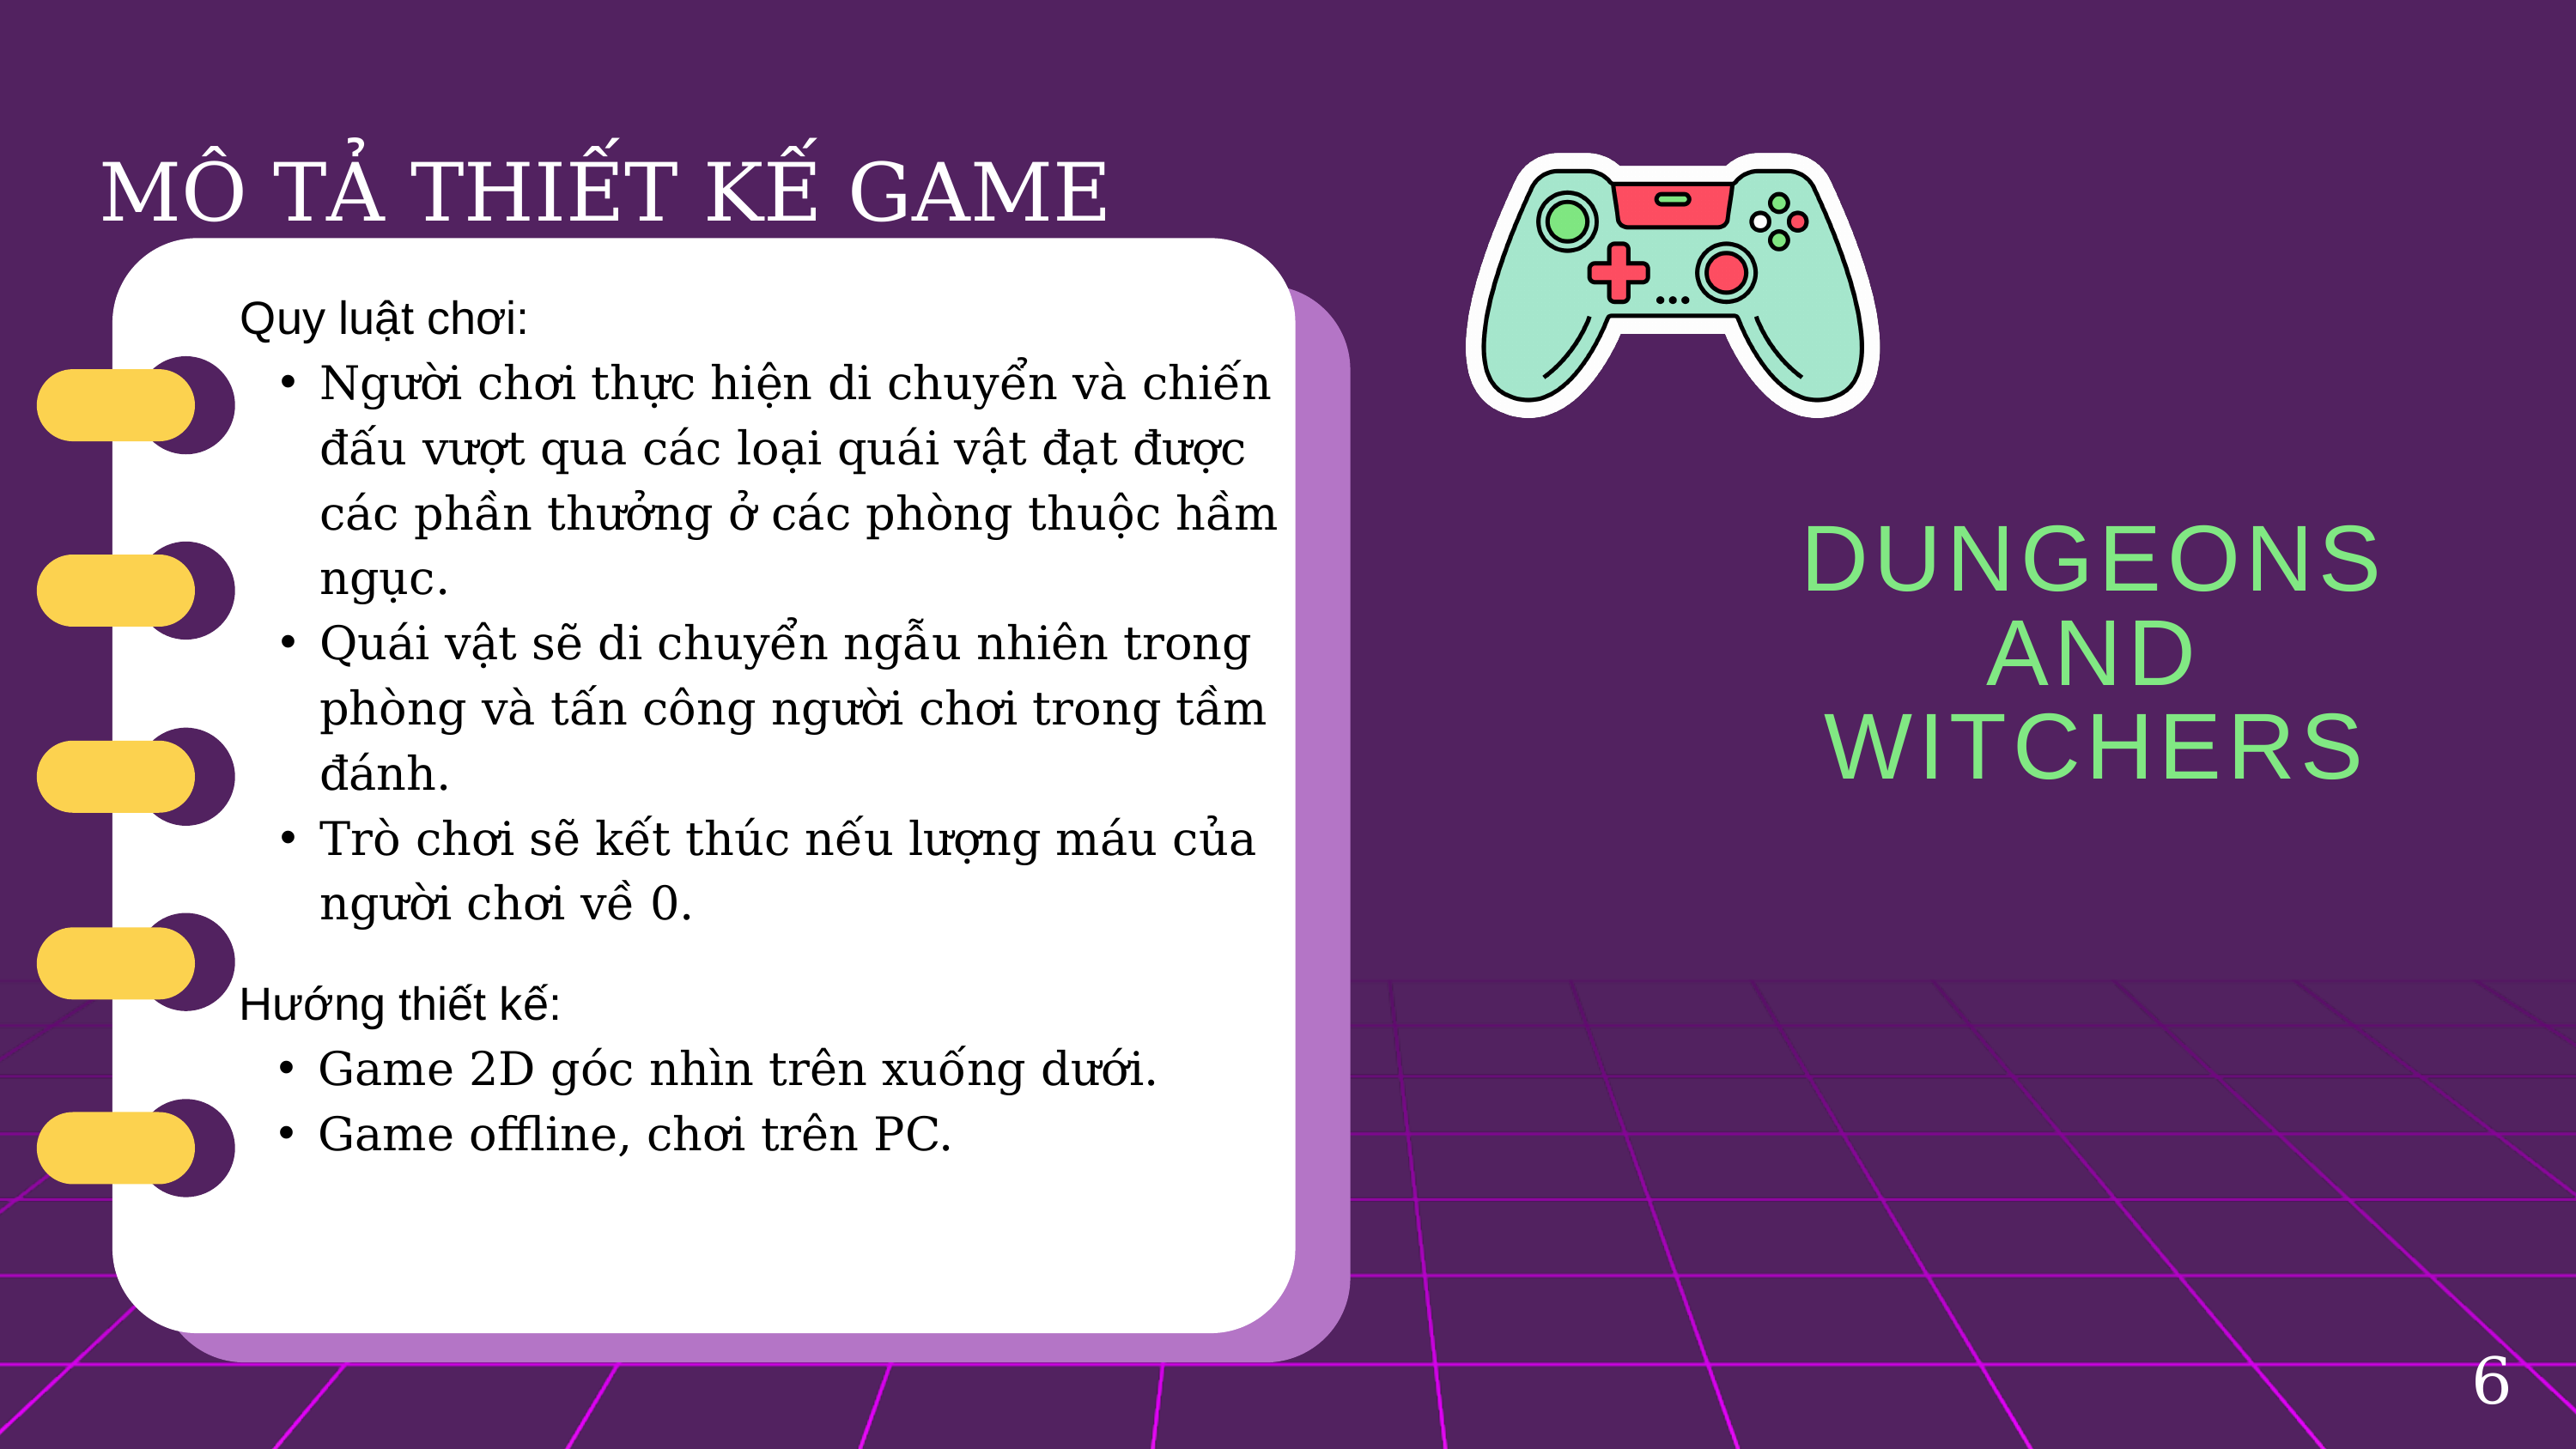

MÔ TẢ THIẾT KẾ GAME

Quy luật chơi:
Người chơi thực hiện di chuyển và chiến đấu vượt qua các loại quái vật đạt được các phần thưởng ở các phòng thuộc hầm ngục.
Quái vật sẽ di chuyển ngẫu nhiên trong phòng và tấn công người chơi trong tầm đánh.
Trò chơi sẽ kết thúc nếu lượng máu của người chơi về 0.

DUNGEONS AND WITCHERS

Hướng thiết kế:
Game 2D góc nhìn trên xuống dưới.
Game offline, chơi trên PC.

6